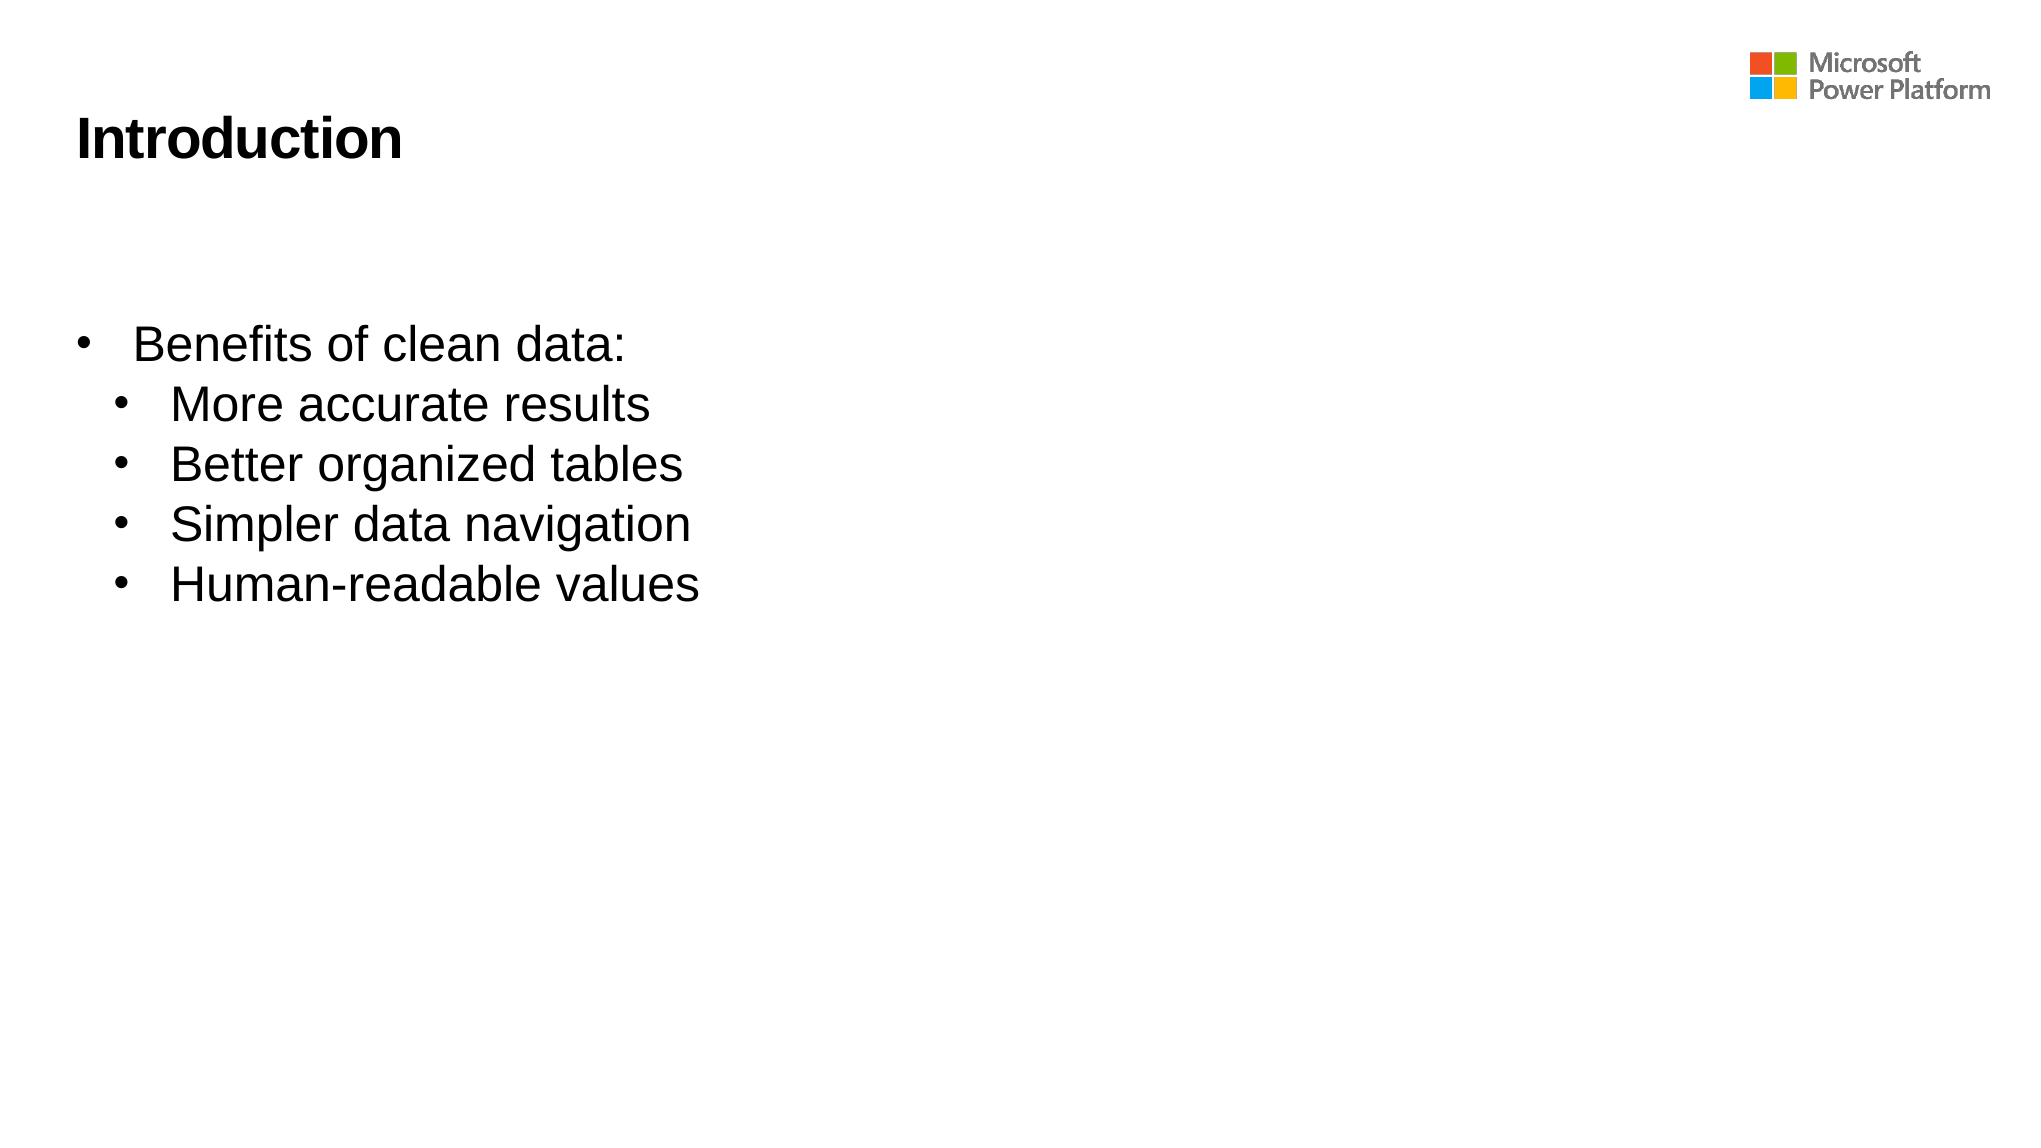

# Introduction
Benefits of clean data:
More accurate results
Better organized tables
Simpler data navigation
Human-readable values